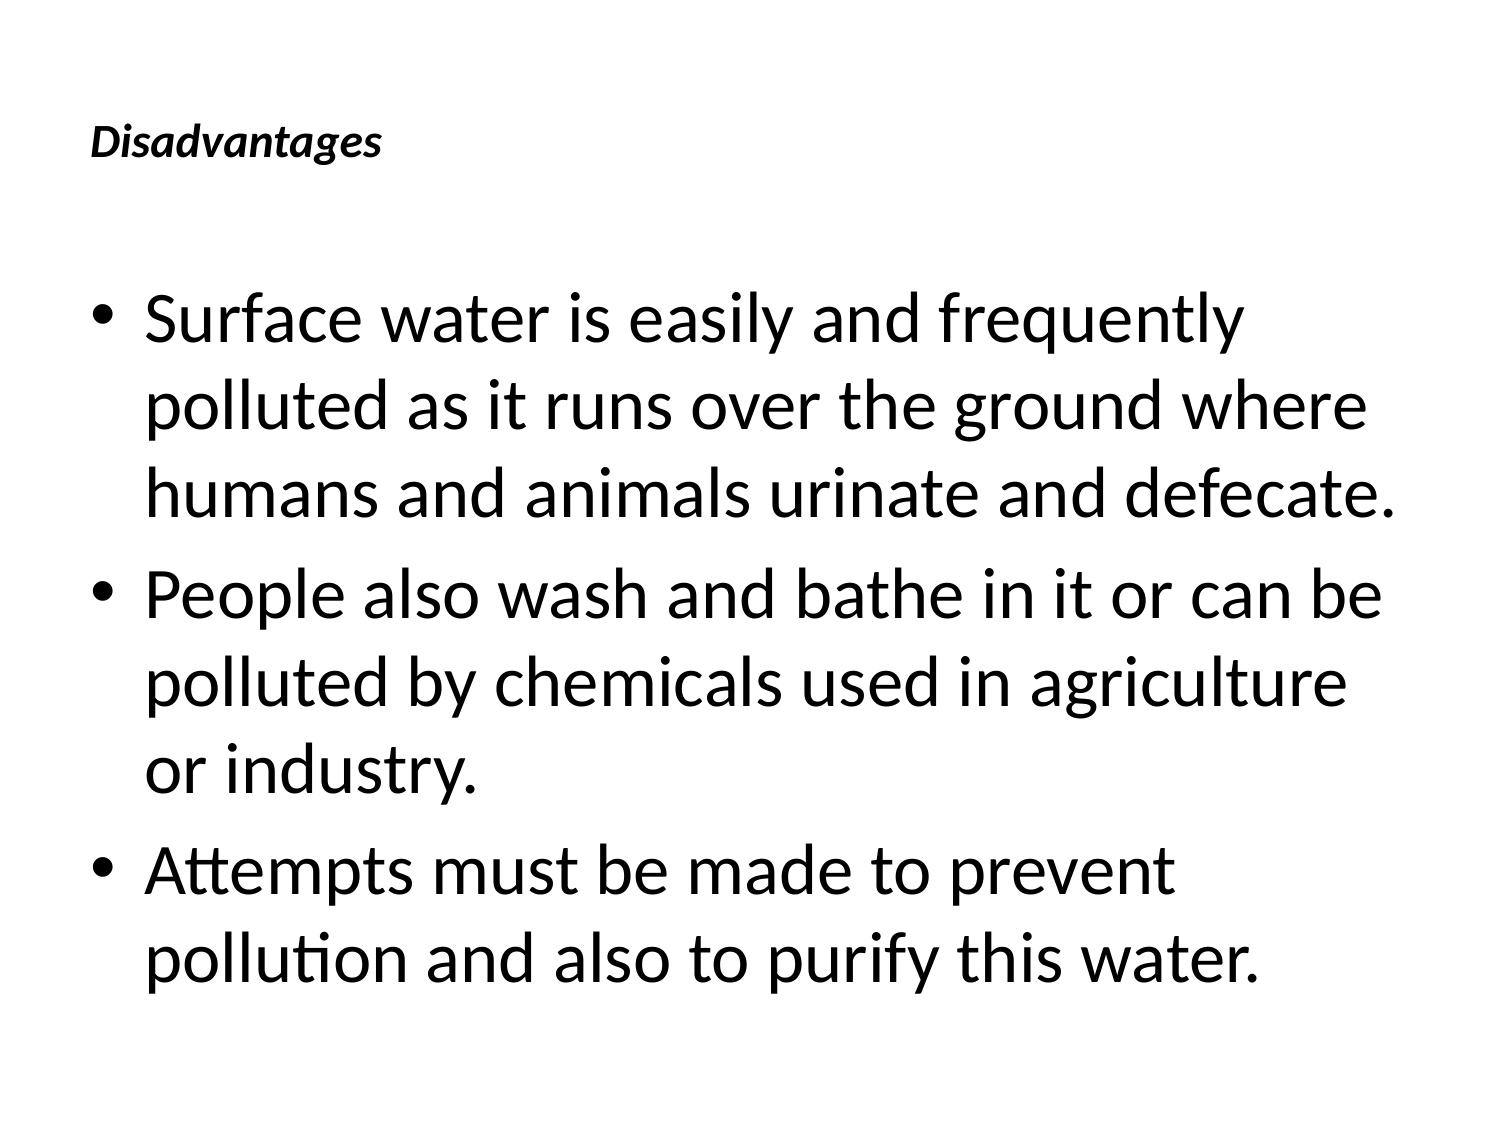

# Disadvantages
Surface water is easily and frequently polluted as it runs over the ground where humans and animals urinate and defecate.
People also wash and bathe in it or can be polluted by chemicals used in agriculture or industry.
Attempts must be made to prevent pollution and also to purify this water.